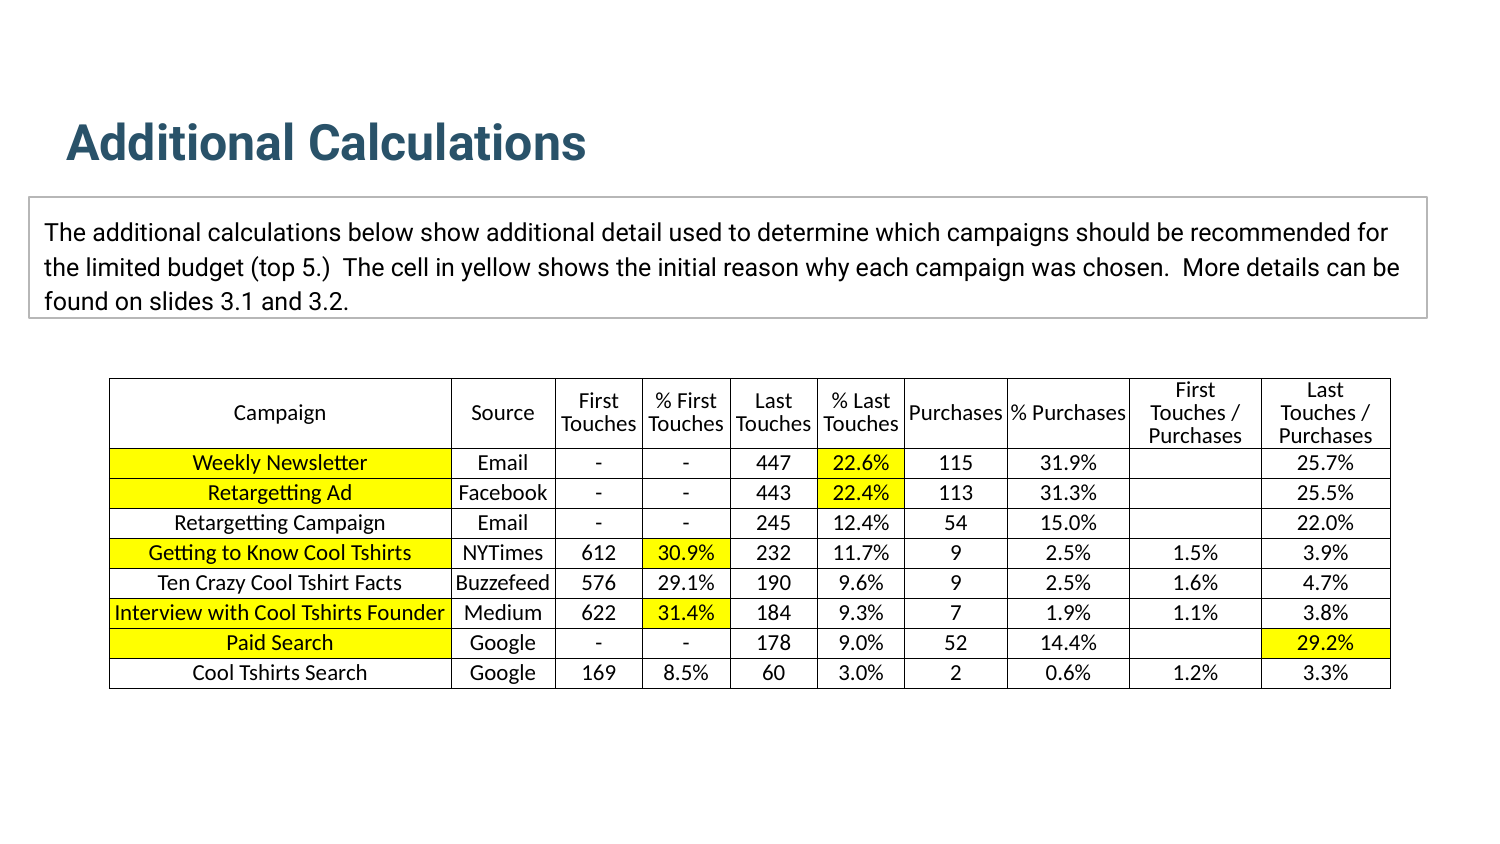

Additional Calculations
The additional calculations below show additional detail used to determine which campaigns should be recommended for the limited budget (top 5.)  The cell in yellow shows the initial reason why each campaign was chosen.  More details can be found on slides 3.1 and 3.2.

| Campaign | Source | First Touches | % First Touches | Last Touches | % Last Touches | Purchases | % Purchases | First Touches / Purchases | Last Touches / Purchases |
| --- | --- | --- | --- | --- | --- | --- | --- | --- | --- |
| Weekly Newsletter | Email | - | - | 447 | 22.6% | 115 | 31.9% |  | 25.7% |
| Retargetting Ad | Facebook | - | - | 443 | 22.4% | 113 | 31.3% |  | 25.5% |
| Retargetting Campaign | Email | - | - | 245 | 12.4% | 54 | 15.0% |  | 22.0% |
| Getting to Know Cool Tshirts | NYTimes | 612 | 30.9% | 232 | 11.7% | 9 | 2.5% | 1.5% | 3.9% |
| Ten Crazy Cool Tshirt Facts | Buzzefeed | 576 | 29.1% | 190 | 9.6% | 9 | 2.5% | 1.6% | 4.7% |
| Interview with Cool Tshirts Founder | Medium | 622 | 31.4% | 184 | 9.3% | 7 | 1.9% | 1.1% | 3.8% |
| Paid Search | Google | - | - | 178 | 9.0% | 52 | 14.4% |  | 29.2% |
| Cool Tshirts Search | Google | 169 | 8.5% | 60 | 3.0% | 2 | 0.6% | 1.2% | 3.3% |